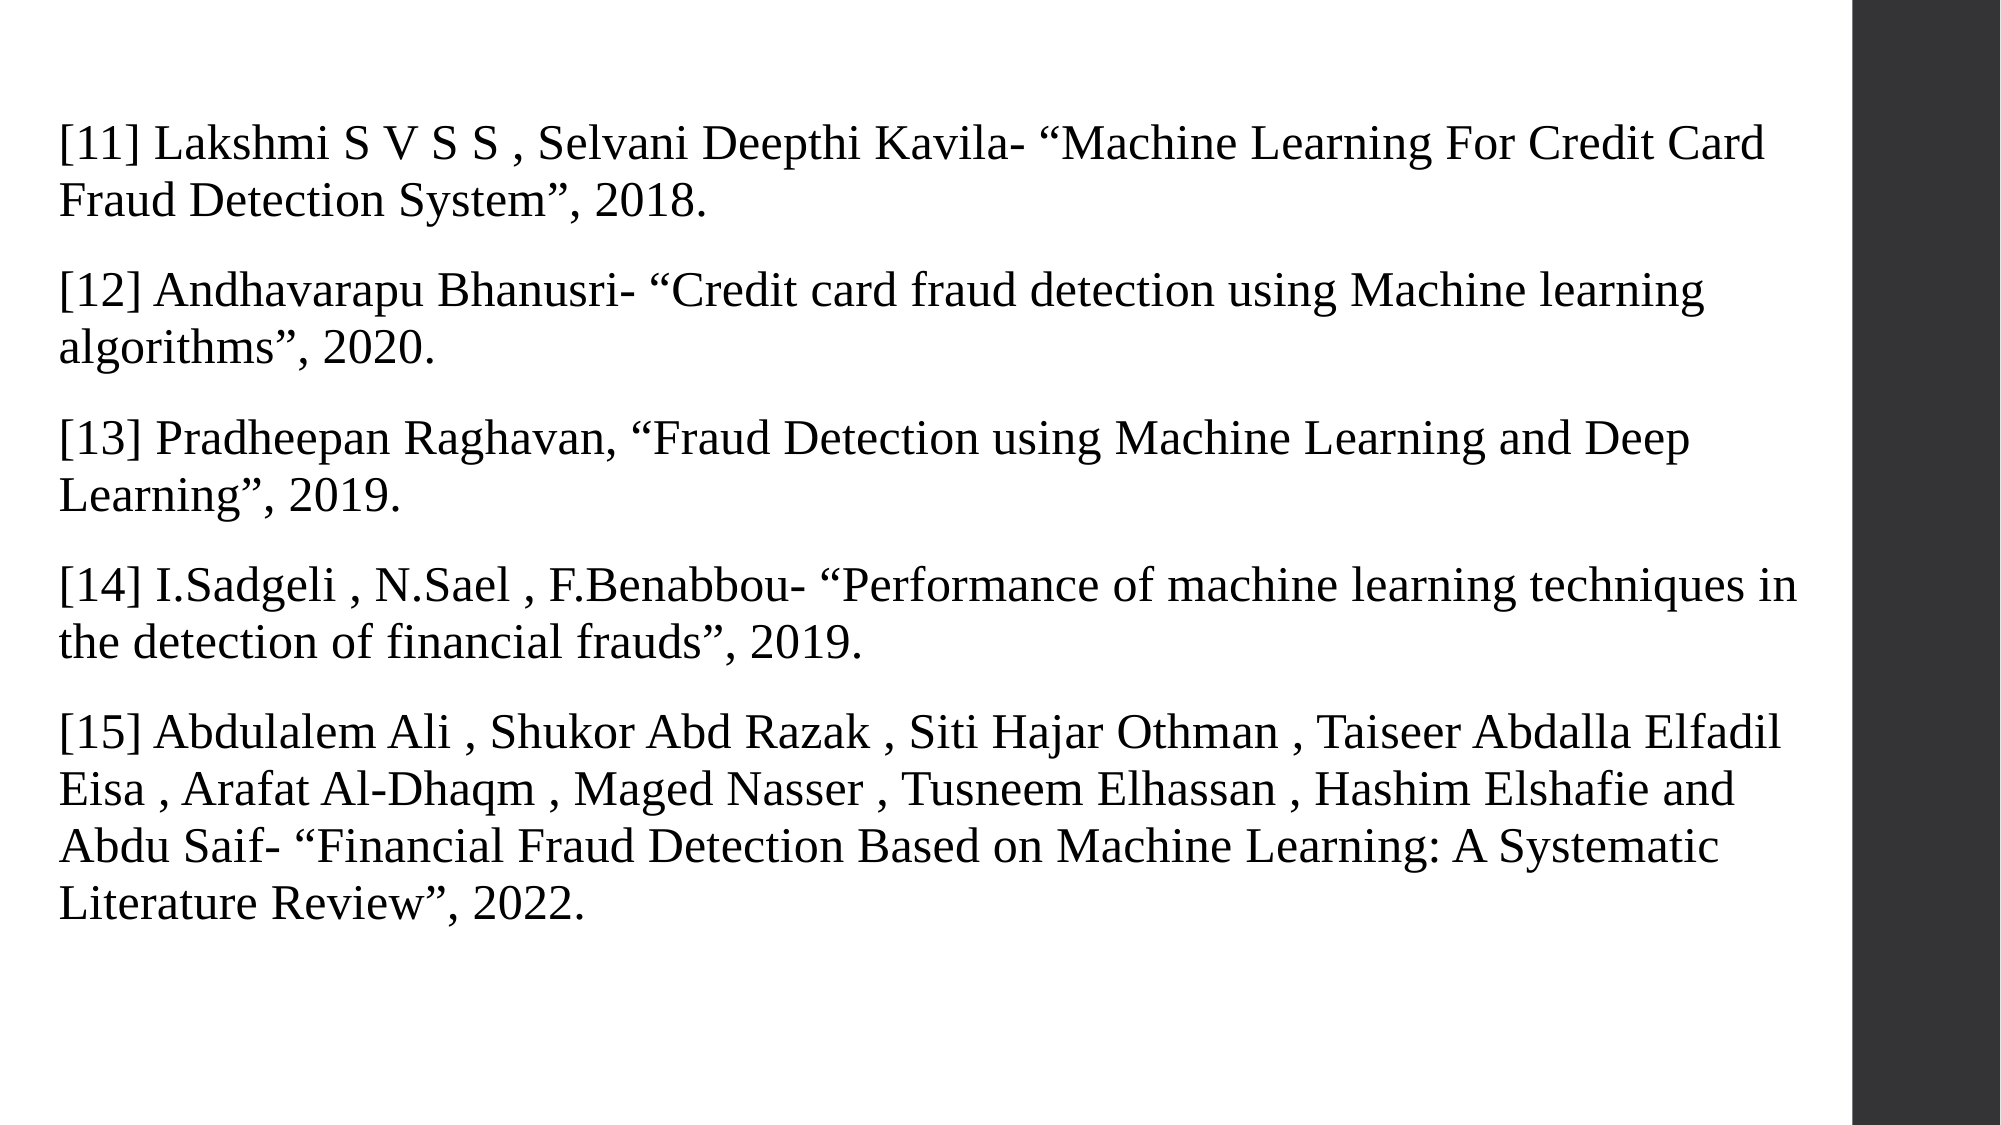

[11] Lakshmi S V S S , Selvani Deepthi Kavila- “Machine Learning For Credit Card Fraud Detection System”, 2018.
[12] Andhavarapu Bhanusri- “Credit card fraud detection using Machine learning algorithms”, 2020.
[13] Pradheepan Raghavan, “Fraud Detection using Machine Learning and Deep Learning”, 2019.
[14] I.Sadgeli , N.Sael , F.Benabbou- “Performance of machine learning techniques in the detection of financial frauds”, 2019.
[15] Abdulalem Ali , Shukor Abd Razak , Siti Hajar Othman , Taiseer Abdalla Elfadil Eisa , Arafat Al-Dhaqm , Maged Nasser , Tusneem Elhassan , Hashim Elshafie and Abdu Saif- “Financial Fraud Detection Based on Machine Learning: A Systematic Literature Review”, 2022.